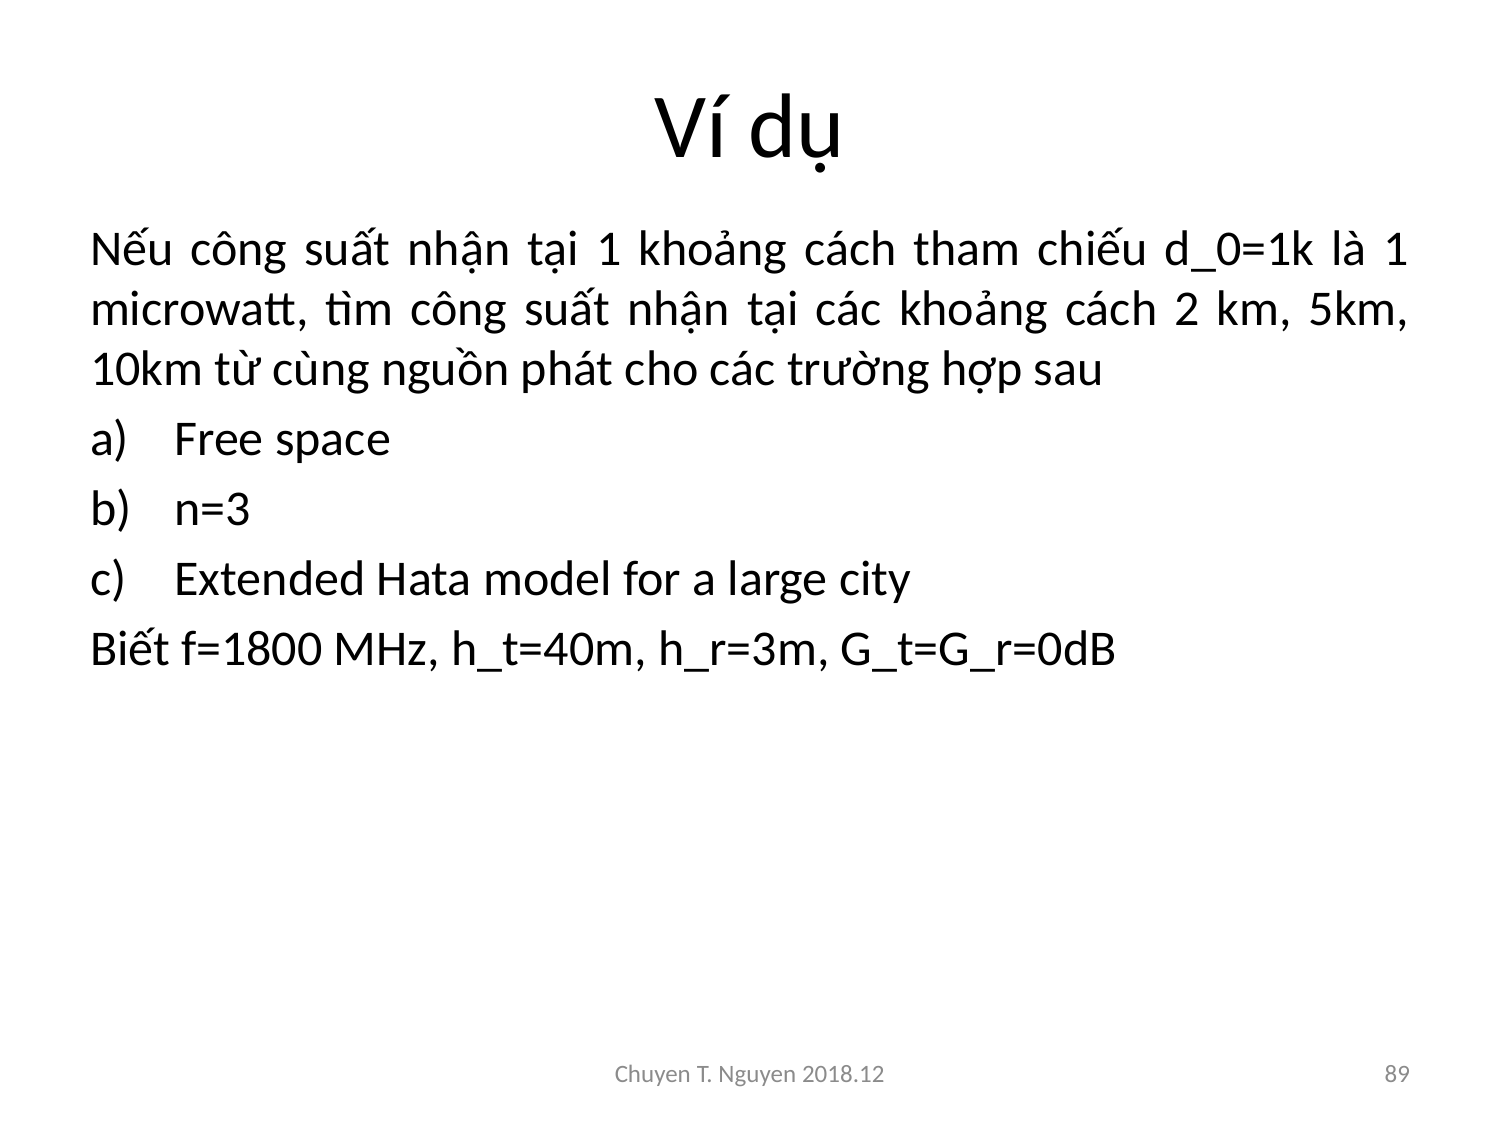

# Ví dụ
Nếu công suất nhận tại 1 khoảng cách tham chiếu d_0=1k là 1 microwatt, tìm công suất nhận tại các khoảng cách 2 km, 5km, 10km từ cùng nguồn phát cho các trường hợp sau
Free space
n=3
Extended Hata model for a large city
Biết f=1800 MHz, h_t=40m, h_r=3m, G_t=G_r=0dB
Chuyen T. Nguyen 2018.12
89